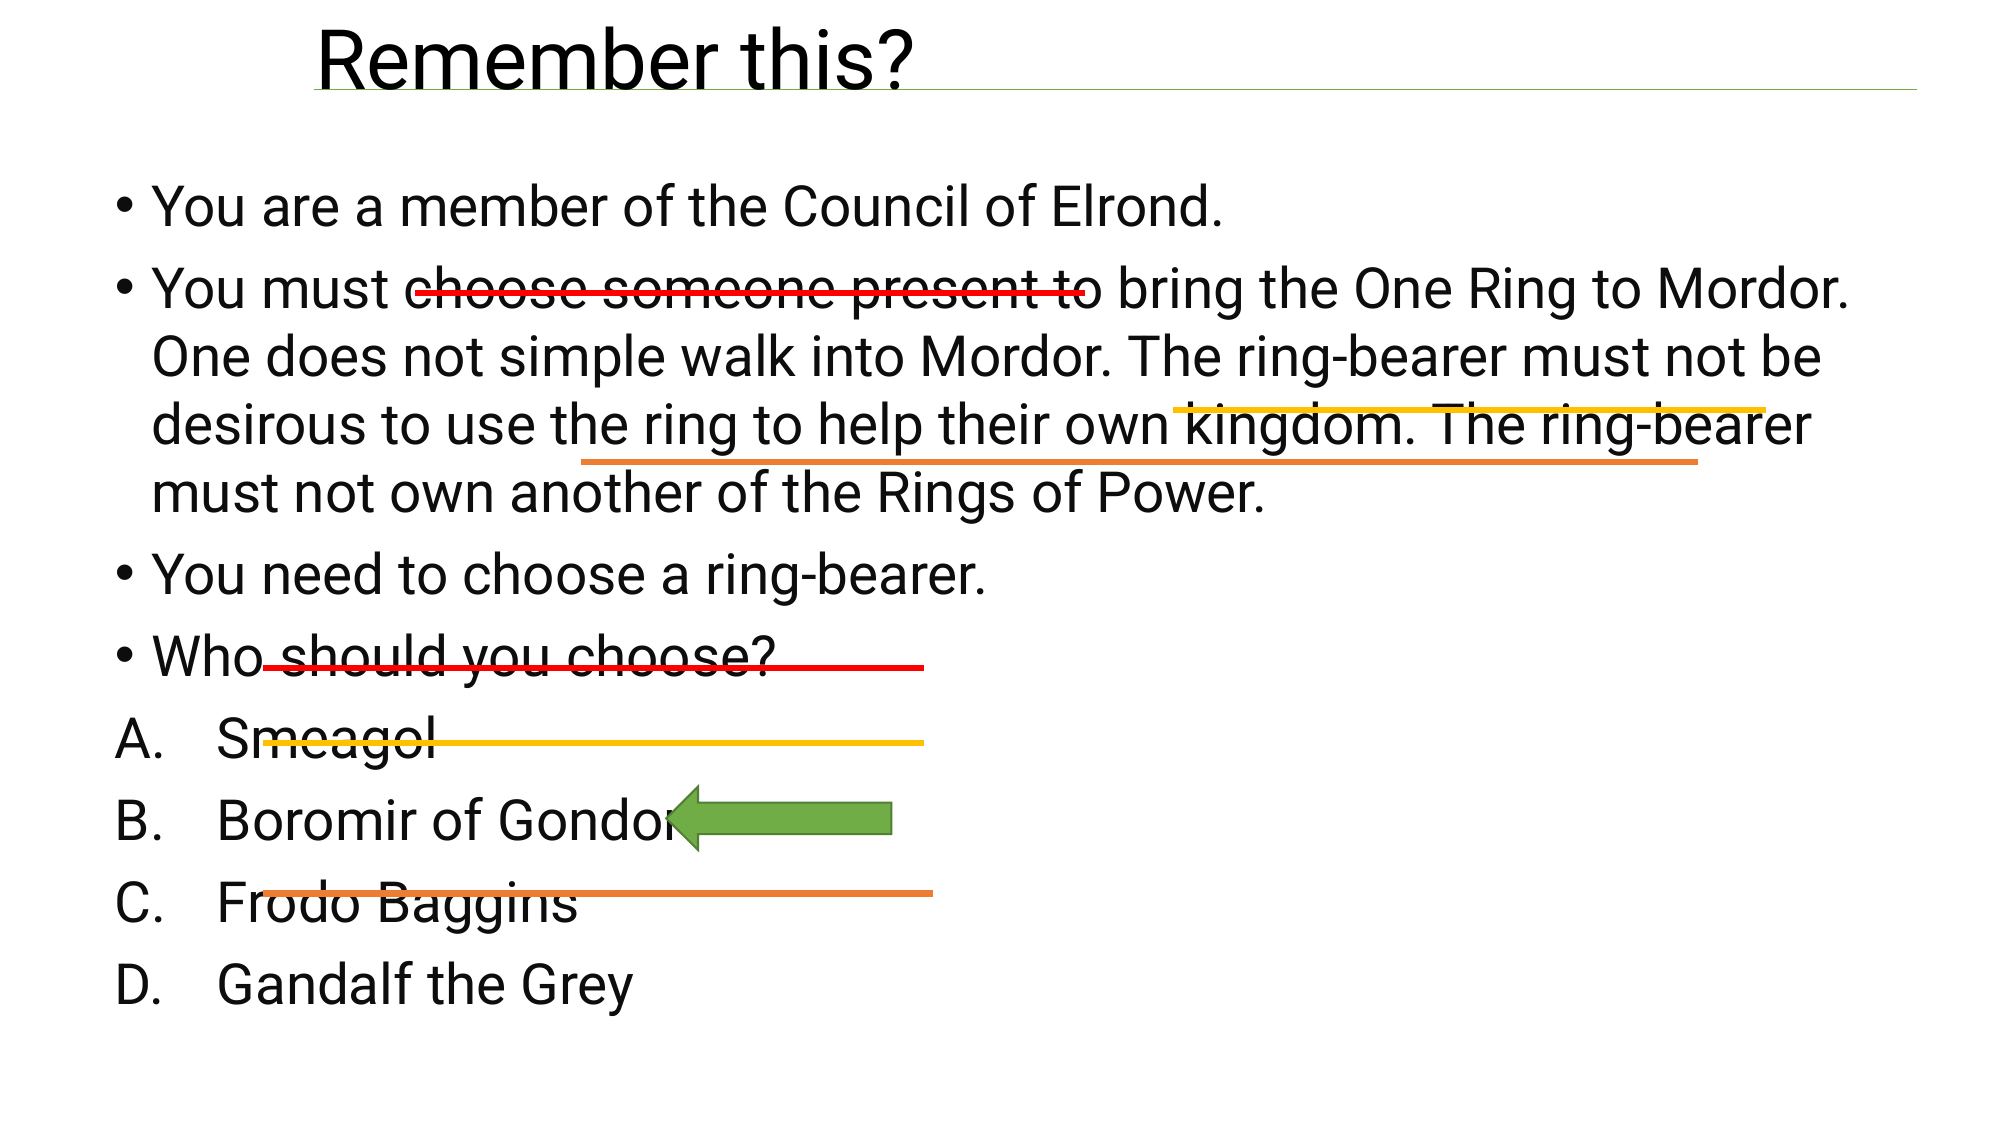

# Remember this?
You are a member of the Council of Elrond.
You must choose someone present to bring the One Ring to Mordor. One does not simple walk into Mordor. The ring-bearer must not be desirous to use the ring to help their own kingdom. The ring-bearer must not own another of the Rings of Power.
You need to choose a ring-bearer.
Who should you choose?
A. 	Smeagol
B. 	Boromir of Gondor
C. 	Frodo Baggins
D. 	Gandalf the Grey